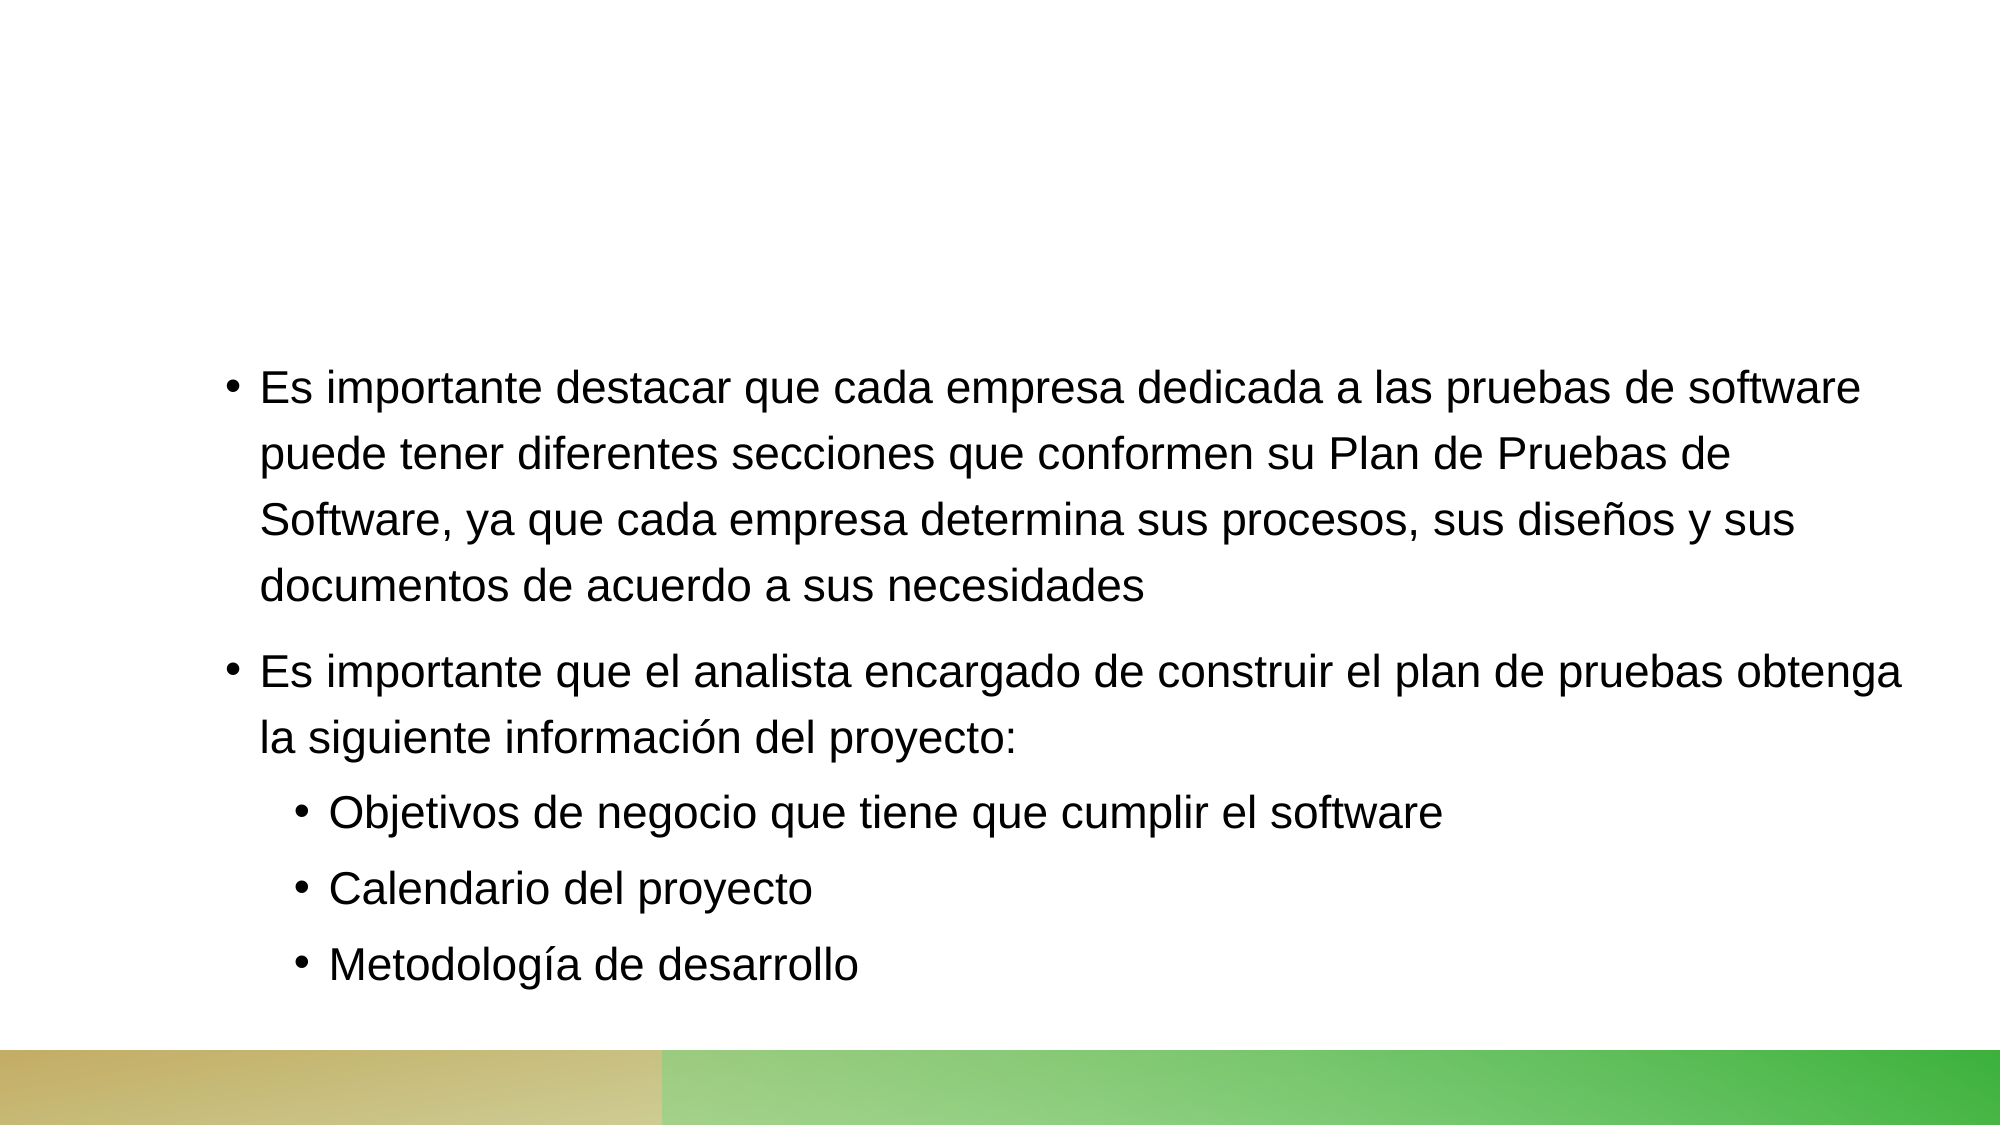

#
Es importante destacar que cada empresa dedicada a las pruebas de software puede tener diferentes secciones que conformen su Plan de Pruebas de Software, ya que cada empresa determina sus procesos, sus diseños y sus documentos de acuerdo a sus necesidades
Es importante que el analista encargado de construir el plan de pruebas obtenga la siguiente información del proyecto:
Objetivos de negocio que tiene que cumplir el software
Calendario del proyecto
Metodología de desarrollo